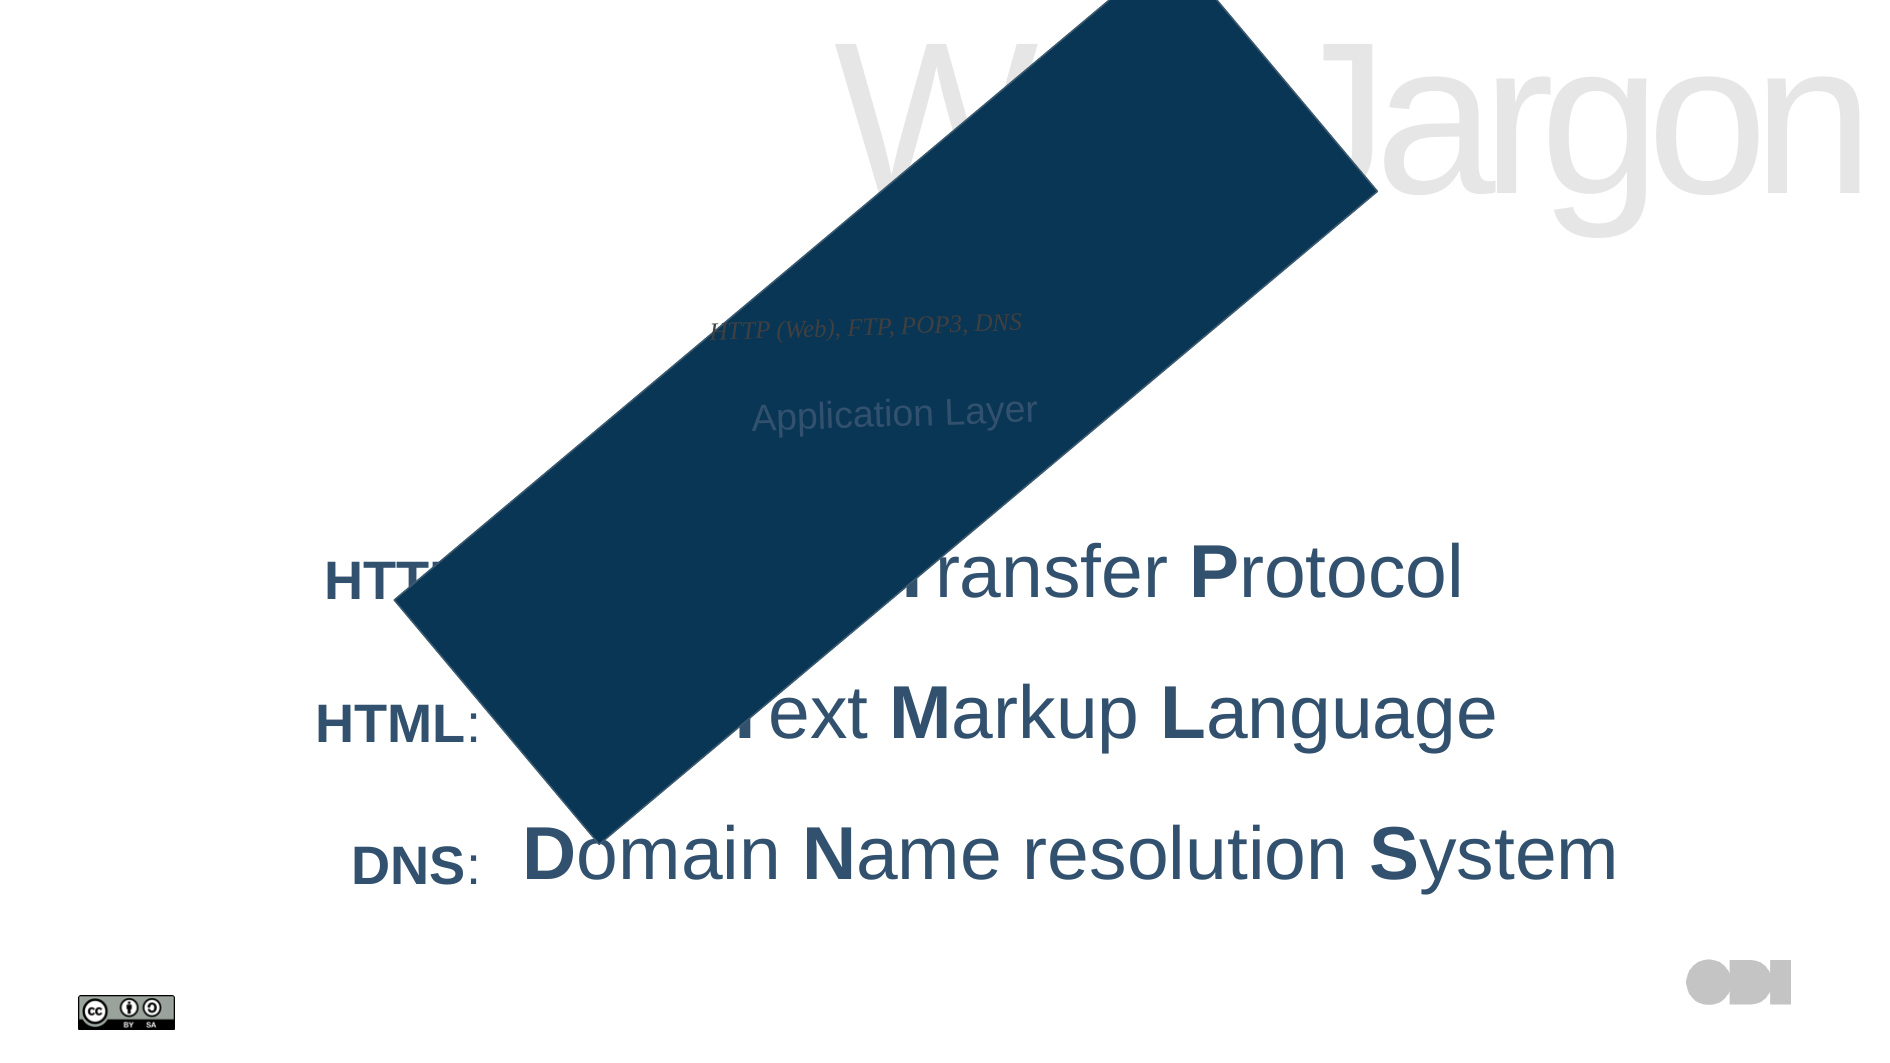

Web Jargon

HTTP (Web), FTP, POP3, DNS
Application Layer
HTTP:
HTML:
DNS:
HyperText Transfer Protocol
HyperText Markup Language
Domain Name resolution System